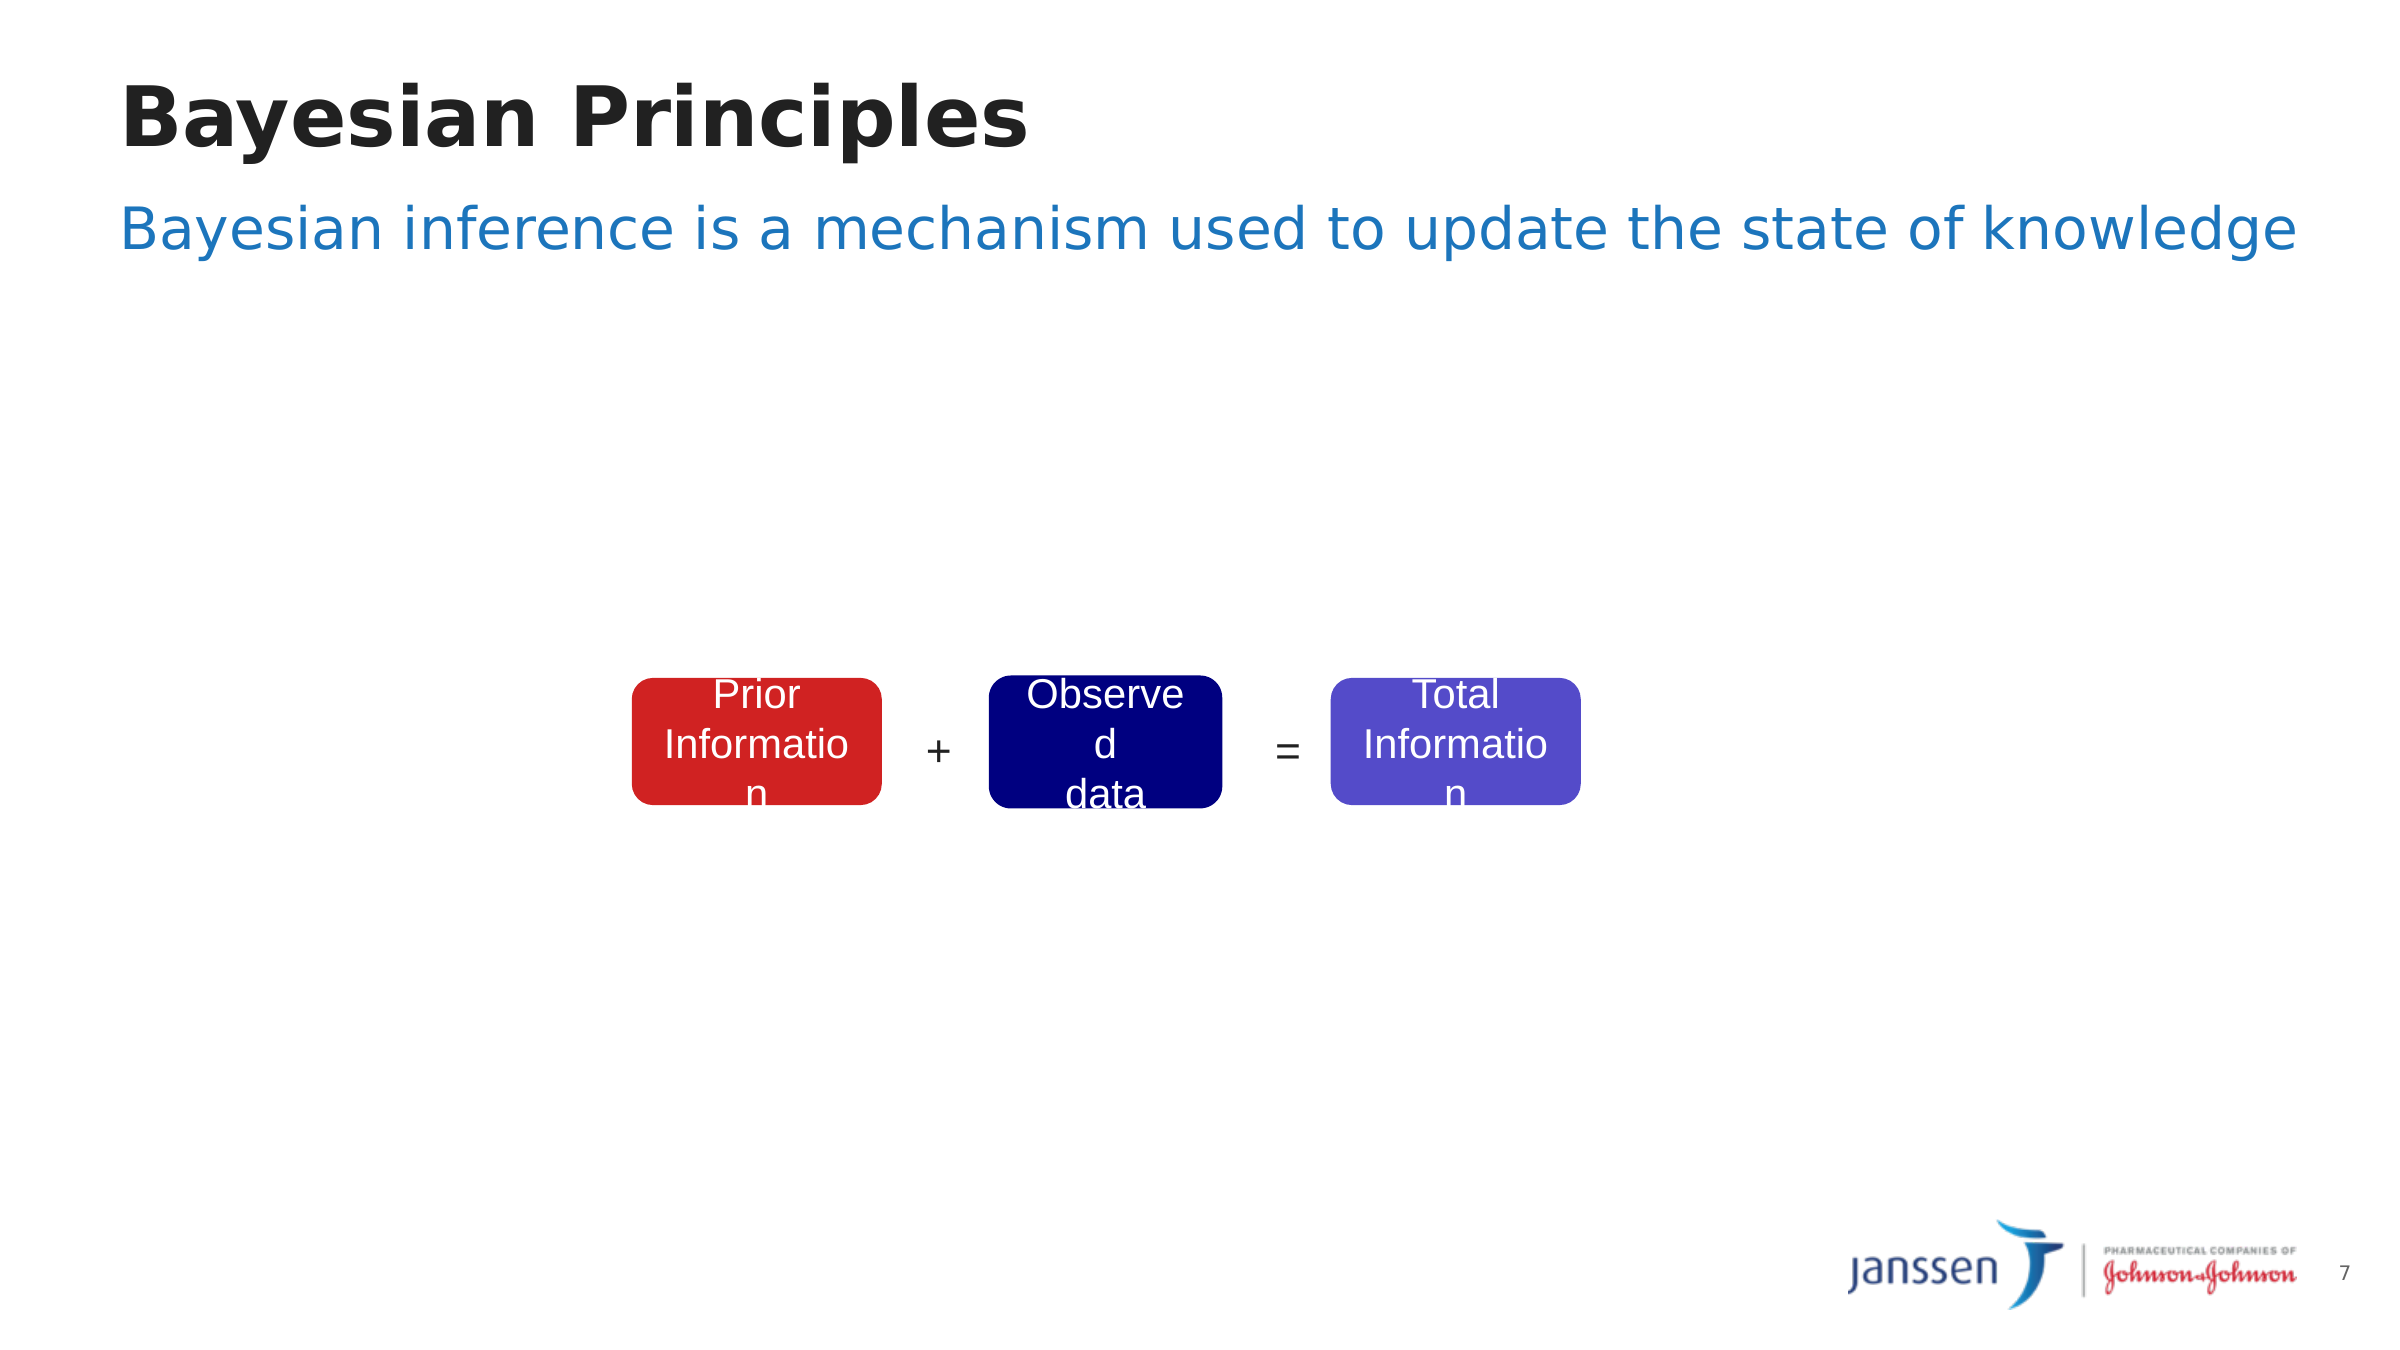

# Bayesian Principles
Bayesian inference is a mechanism used to update the state of knowledge

Observed
data
Prior
Information
Total
Information
+
=
7